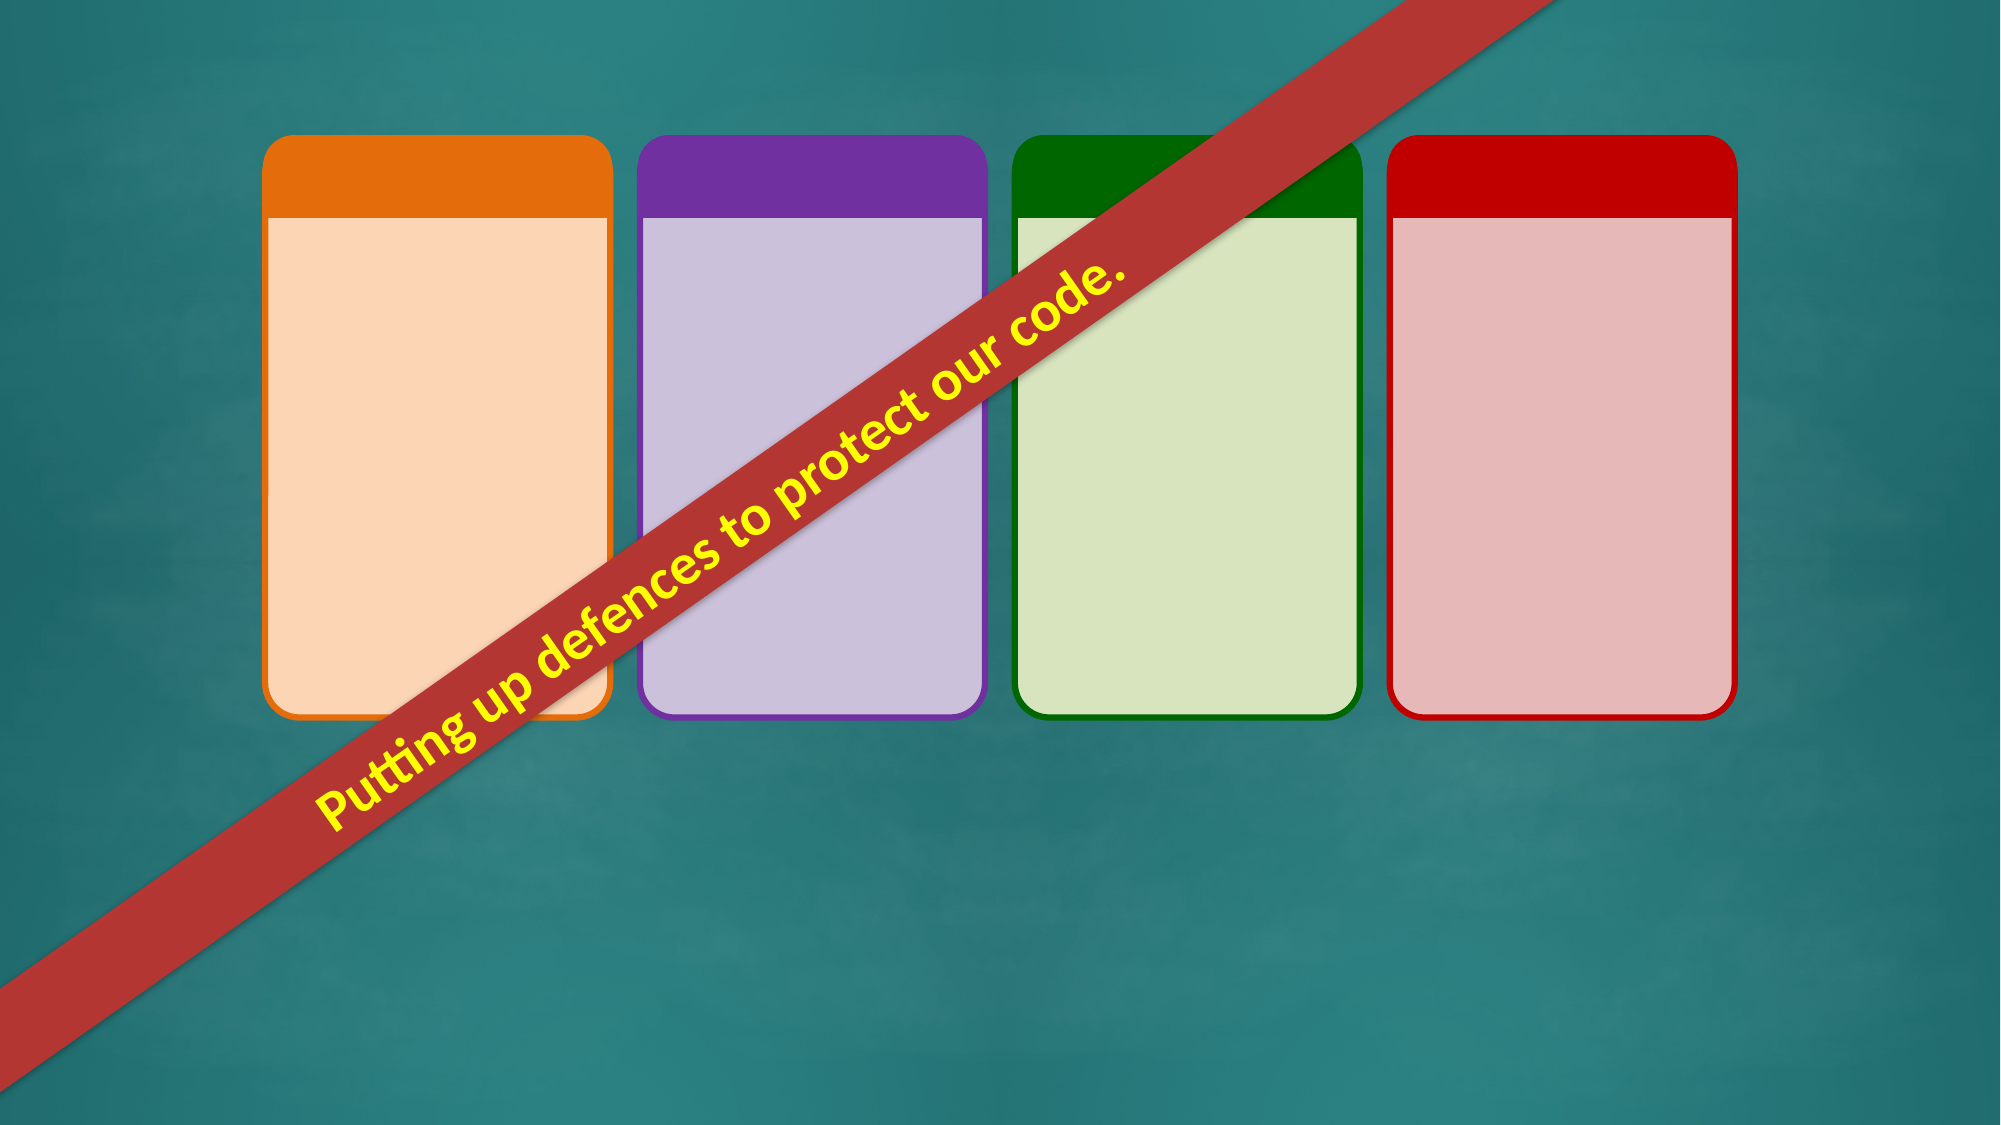

Lecture 7:
Putting up defences to protect our code.